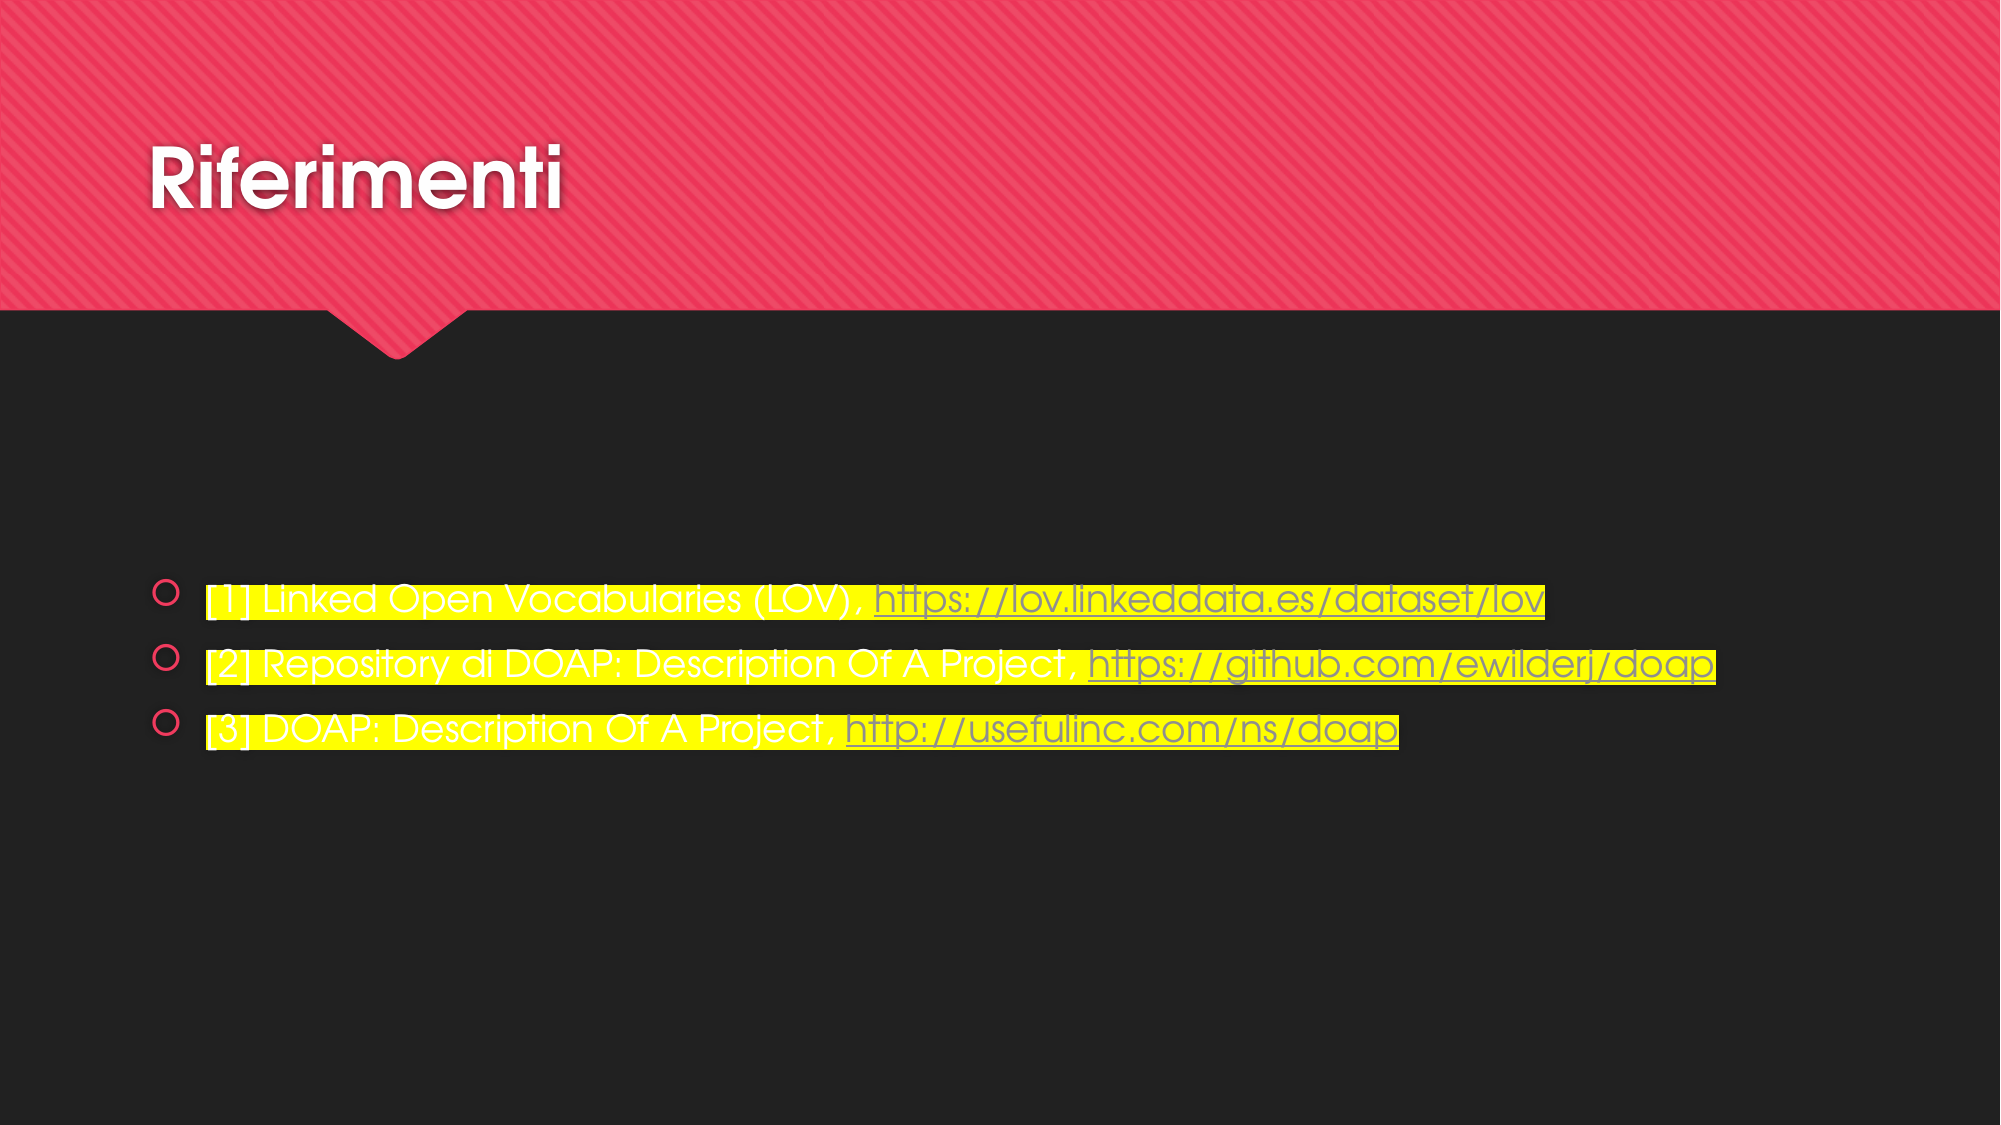

# Riferimenti
[1] Linked Open Vocabularies (LOV), https://lov.linkeddata.es/dataset/lov
[2] Repository di DOAP: Description Of A Project, https://github.com/ewilderj/doap
[3] DOAP: Description Of A Project, http://usefulinc.com/ns/doap